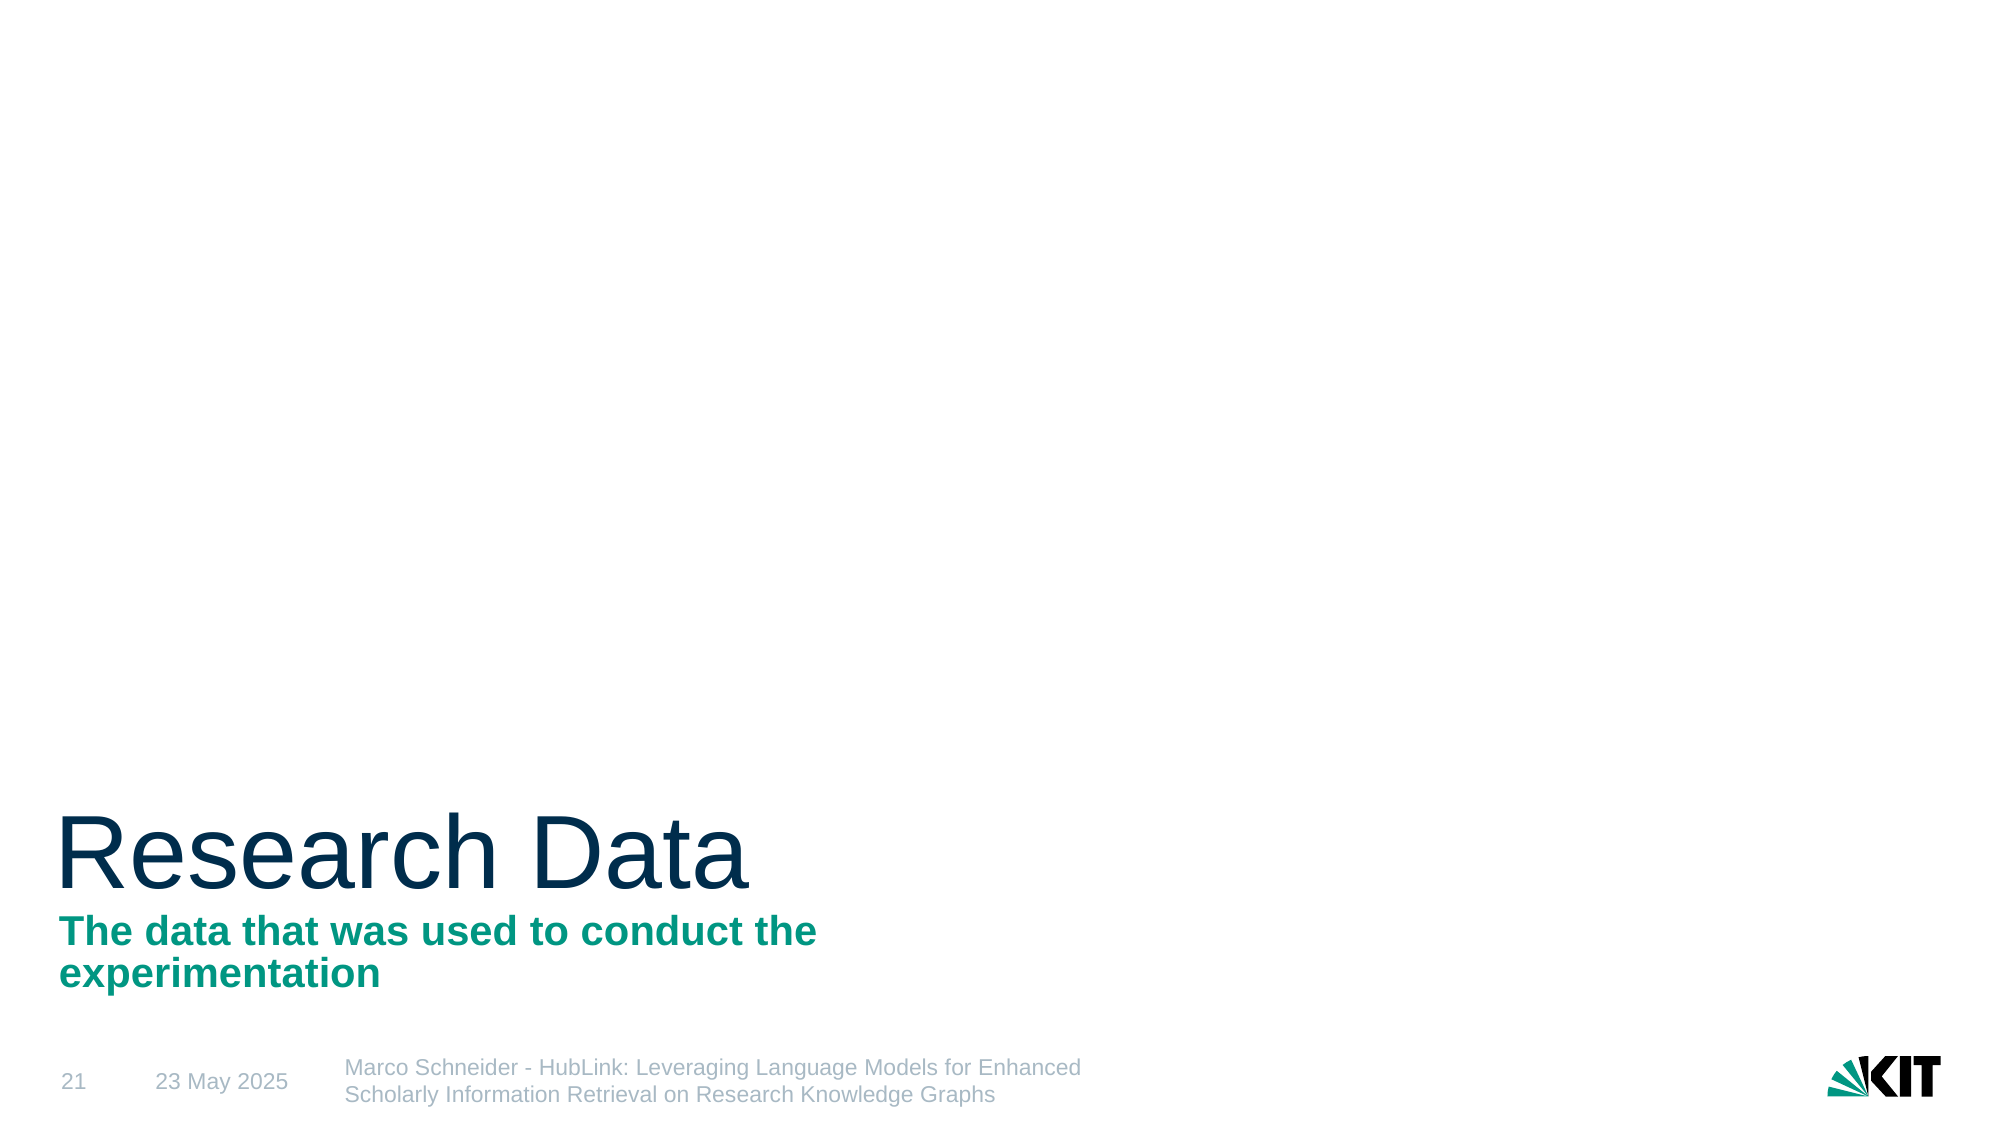

# Research Data
The data that was used to conduct the experimentation
21
23 May 2025
Marco Schneider - HubLink: Leveraging Language Models for Enhanced Scholarly Information Retrieval on Research Knowledge Graphs